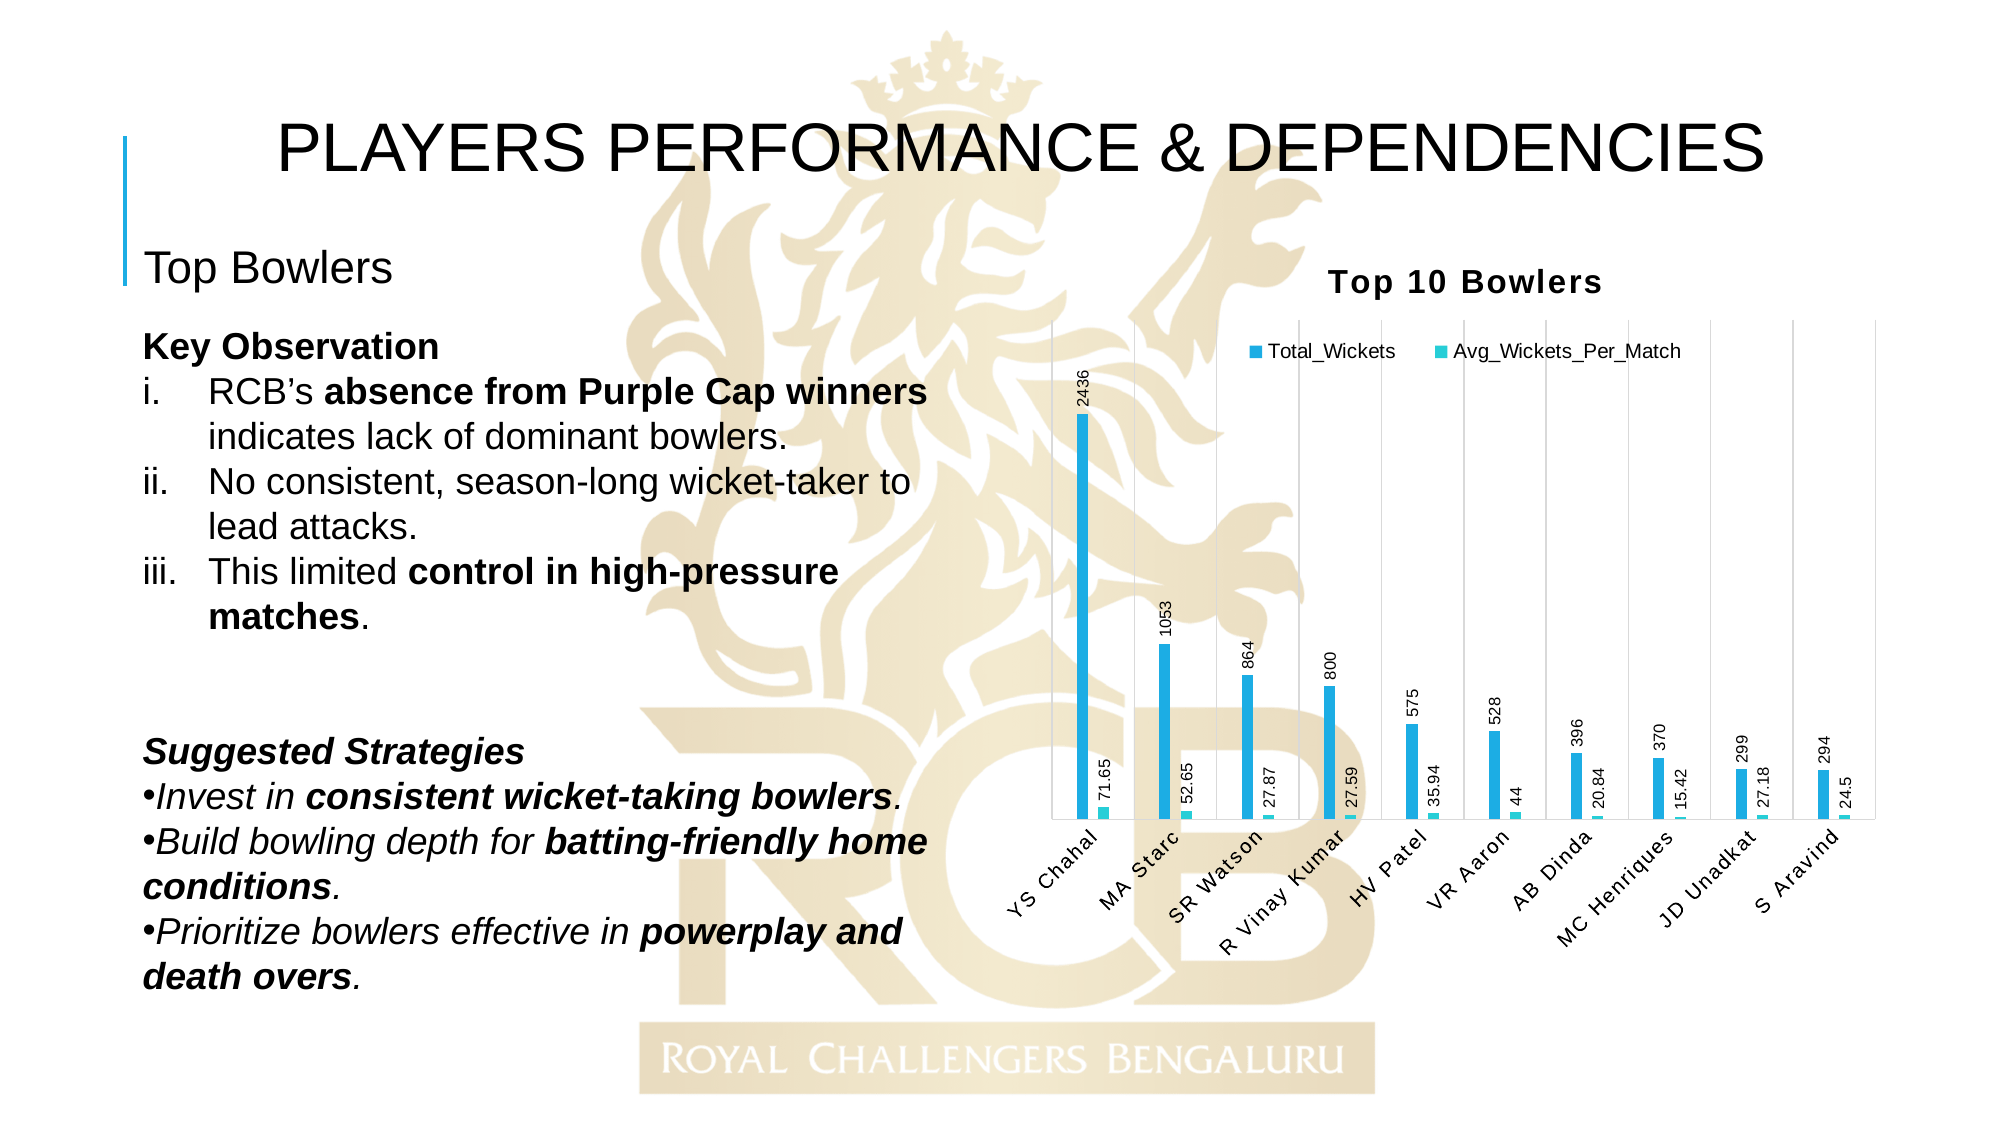

PLAYERS PERFORMANCE & DEPENDENCIES

Top Bowlers

### Chart: Top 10 Bowlers

| Category | Total_Wickets | Avg_Wickets_Per_Match |
|---|---|---|
| YS Chahal | 2436.0 | 71.65 |
| MA Starc | 1053.0 | 52.65 |
| SR Watson | 864.0 | 27.87 |
| R Vinay Kumar | 800.0 | 27.59 |
| HV Patel | 575.0 | 35.94 |
| VR Aaron | 528.0 | 44.0 |
| AB Dinda | 396.0 | 20.84 |
| MC Henriques | 370.0 | 15.42 |
| JD Unadkat | 299.0 | 27.18 |
| S Aravind | 294.0 | 24.5 |
Key Observation
RCB’s absence from Purple Cap winners indicates lack of dominant bowlers.
No consistent, season-long wicket-taker to lead attacks.
This limited control in high-pressure matches.

Suggested Strategies
Invest in consistent wicket-taking bowlers.
Build bowling depth for batting-friendly home conditions.
Prioritize bowlers effective in powerplay and death overs.